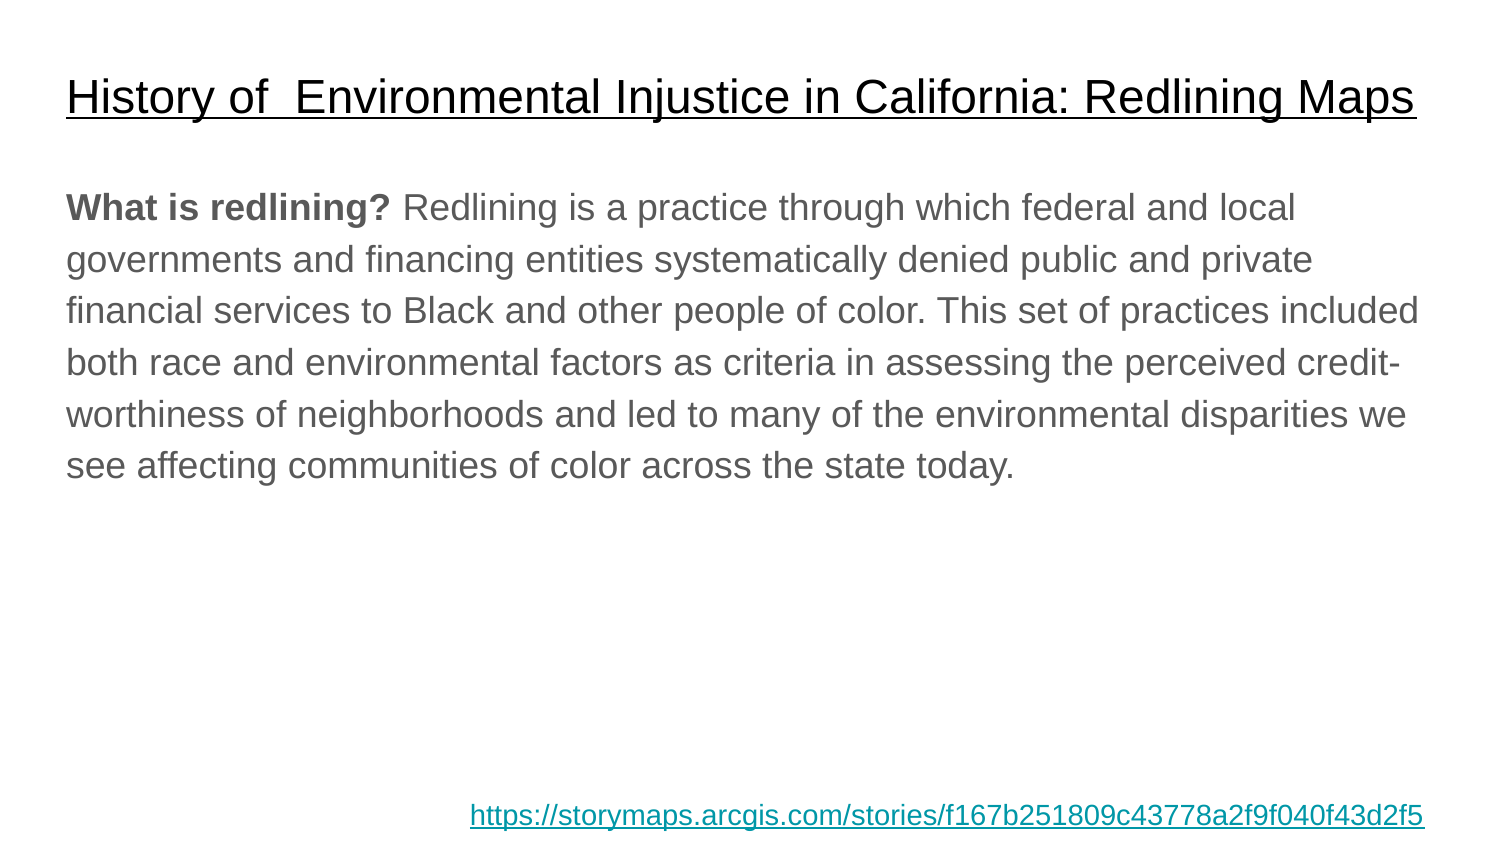

# History of  Environmental Injustice in California: Redlining Maps
What is redlining? Redlining is a practice through which federal and local governments and financing entities systematically denied public and private financial services to Black and other people of color. This set of practices included both race and environmental factors as criteria in assessing the perceived credit-worthiness of neighborhoods and led to many of the environmental disparities we see affecting communities of color across the state today.

https://storymaps.arcgis.com/stories/f167b251809c43778a2f9f040f43d2f5